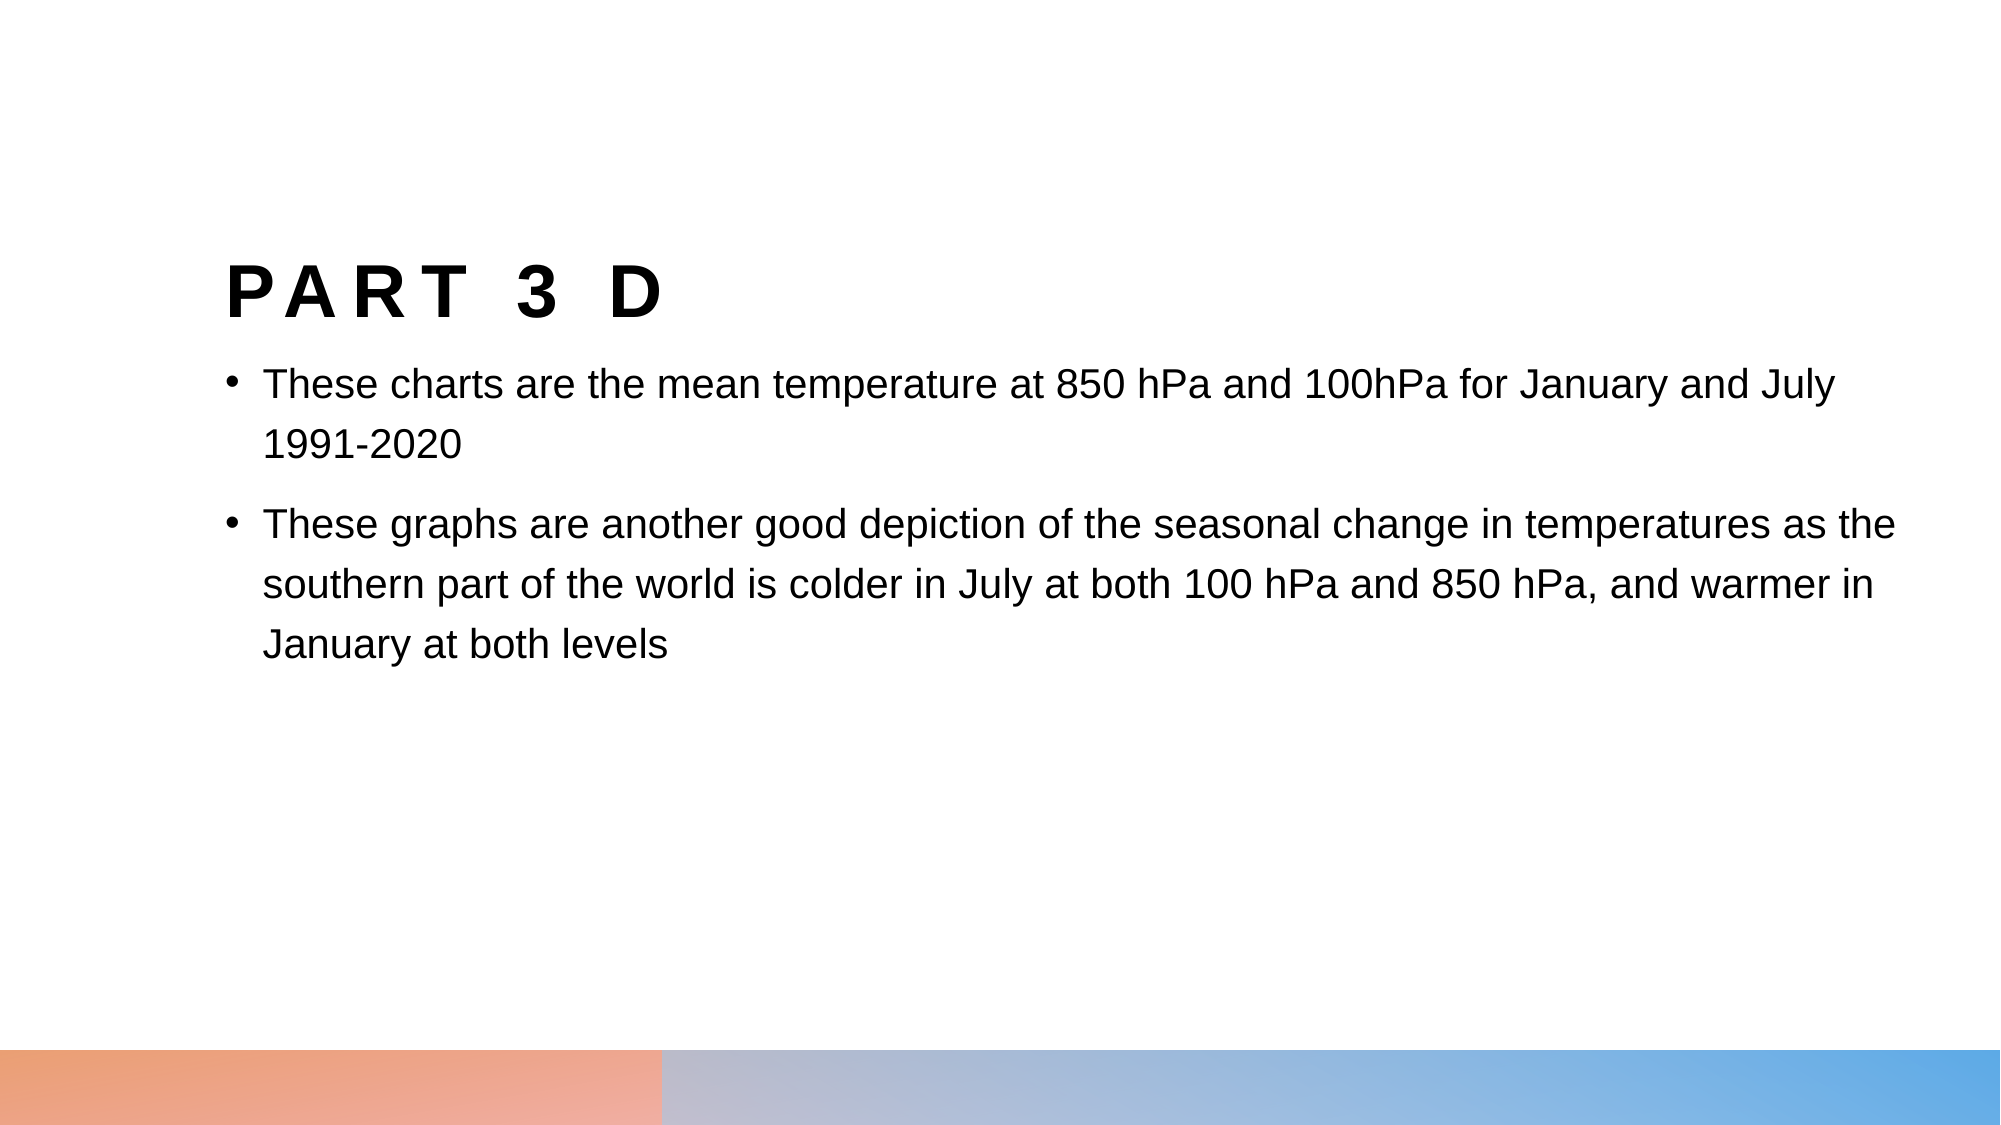

# Part 3 d
These charts are the mean temperature at 850 hPa and 100hPa for January and July 1991-2020
These graphs are another good depiction of the seasonal change in temperatures as the southern part of the world is colder in July at both 100 hPa and 850 hPa, and warmer in January at both levels